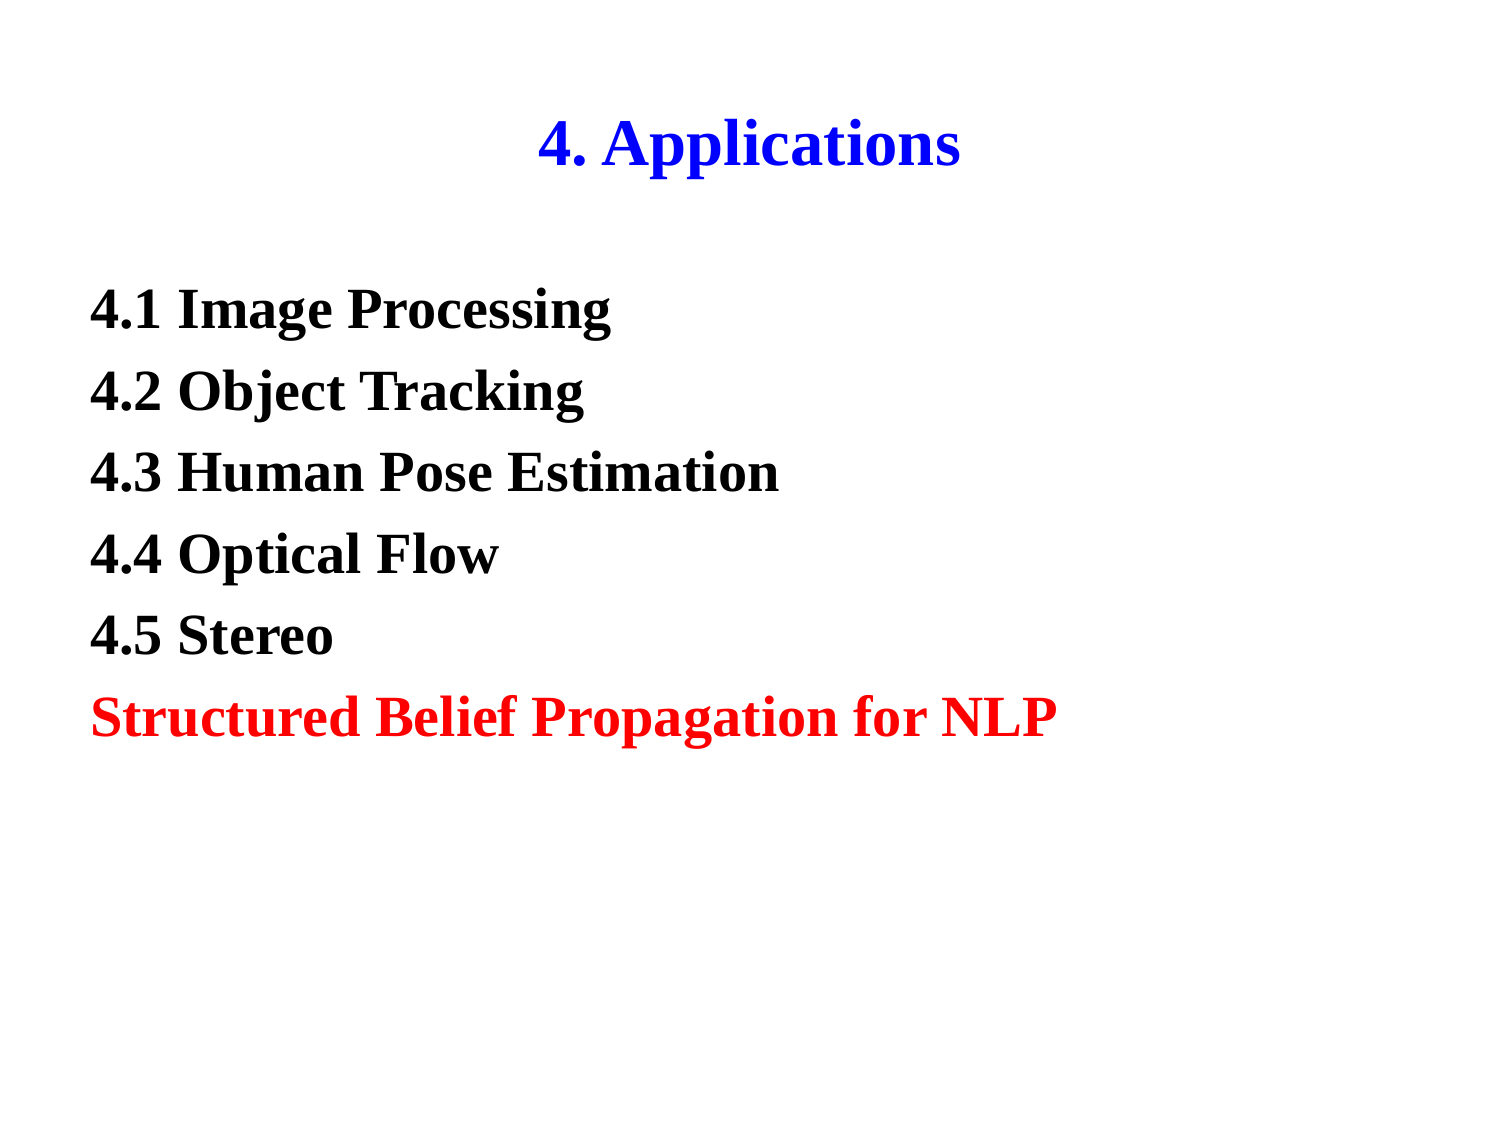

# 4. Applications
4.1 Image Processing
4.2 Object Tracking
4.3 Human Pose Estimation
4.4 Optical Flow
4.5 Stereo
Structured Belief Propagation for NLP